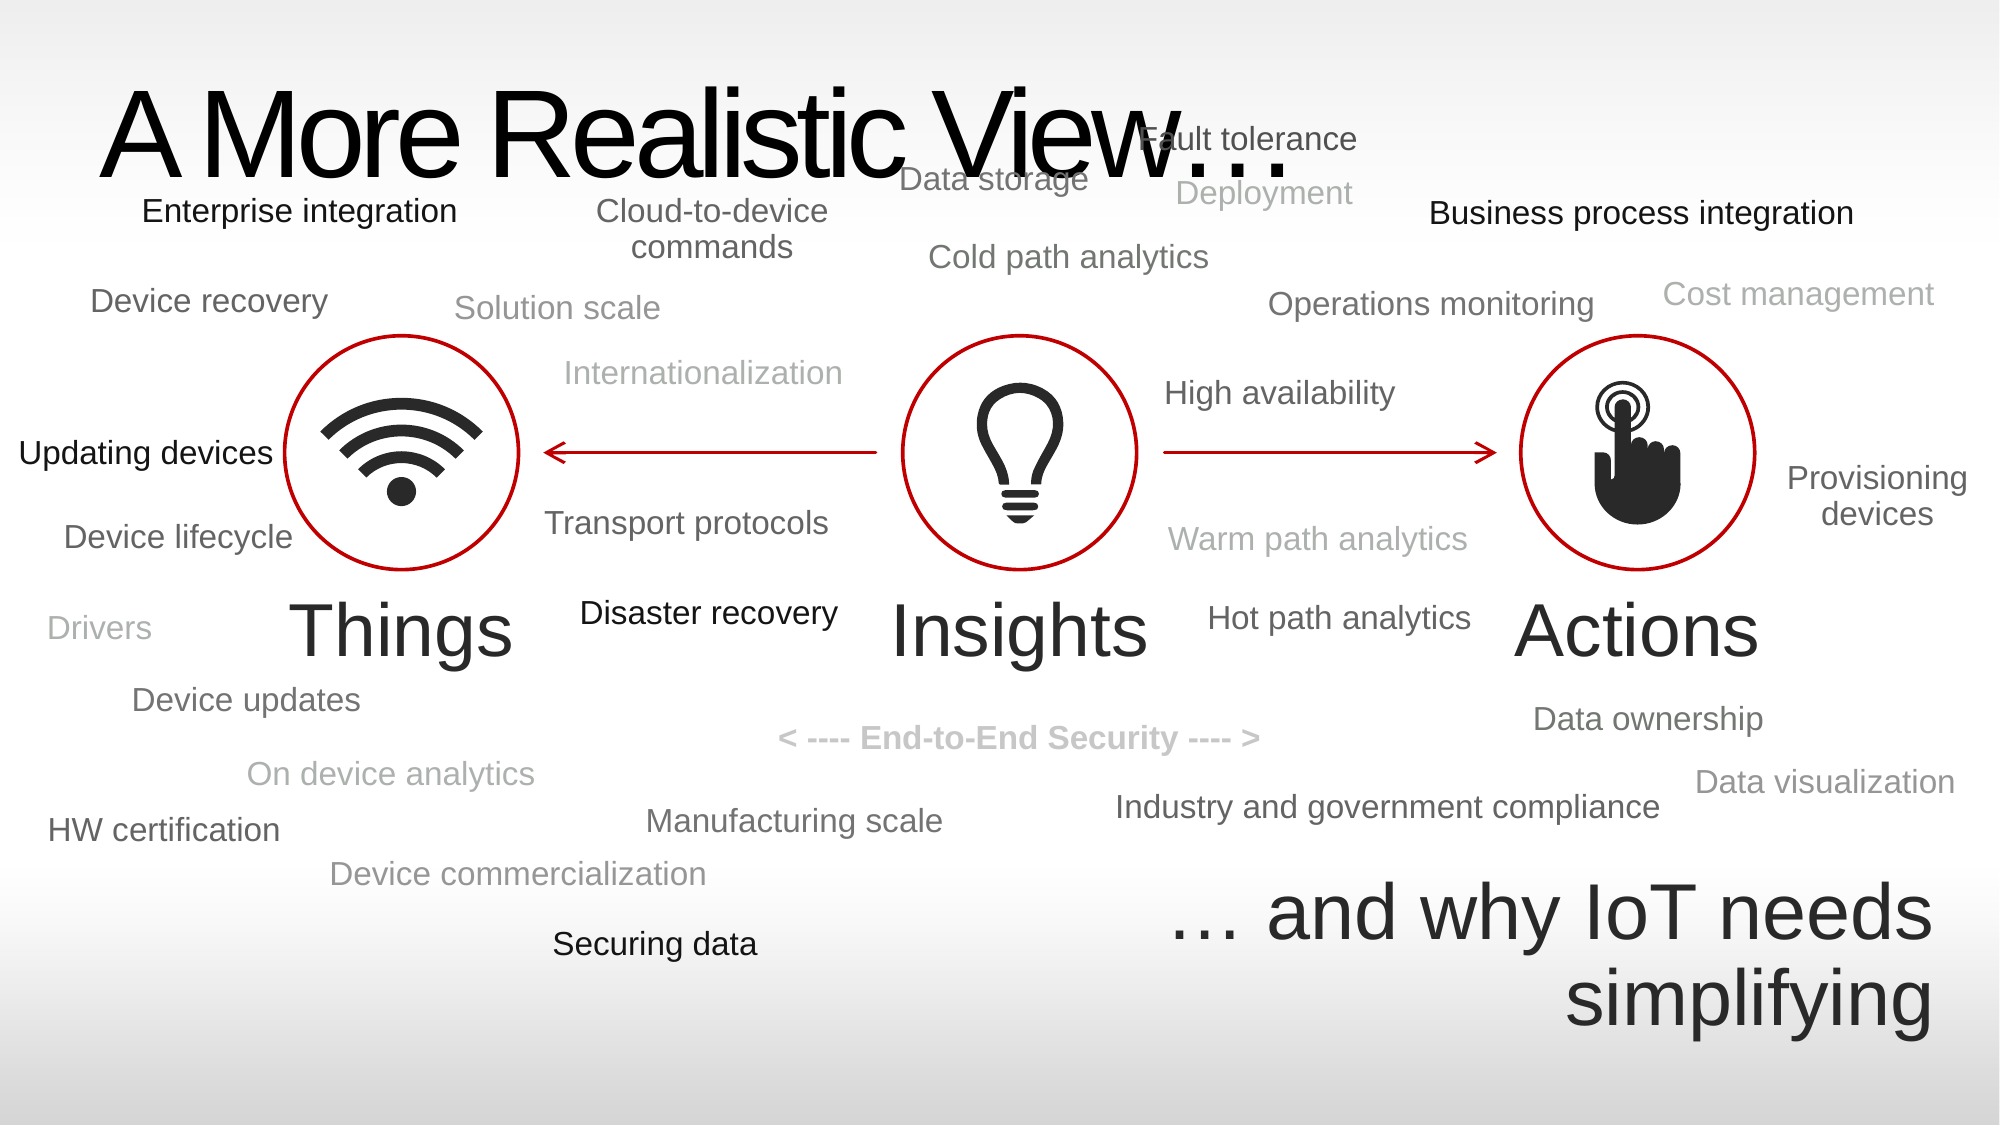

# A More Realistic View…
Fault tolerance
Data storage
Deployment
Cloud-to-device
commands
Enterprise integration
Business process integration
Cold path analytics
Cost management
Device recovery
Operations monitoring
Solution scale

Internationalization
High availability

Updating devices
Provisioning devices
Transport protocols
Device lifecycle
Warm path analytics
Disaster recovery
Things
Insights
Actions
Hot path analytics
Drivers
Device updates
Data ownership
< ---- End-to-End Security ---- >
On device analytics
Data visualization
Industry and government compliance
Manufacturing scale
HW certification
Device commercialization
… and why IoT needs simplifying
Securing data